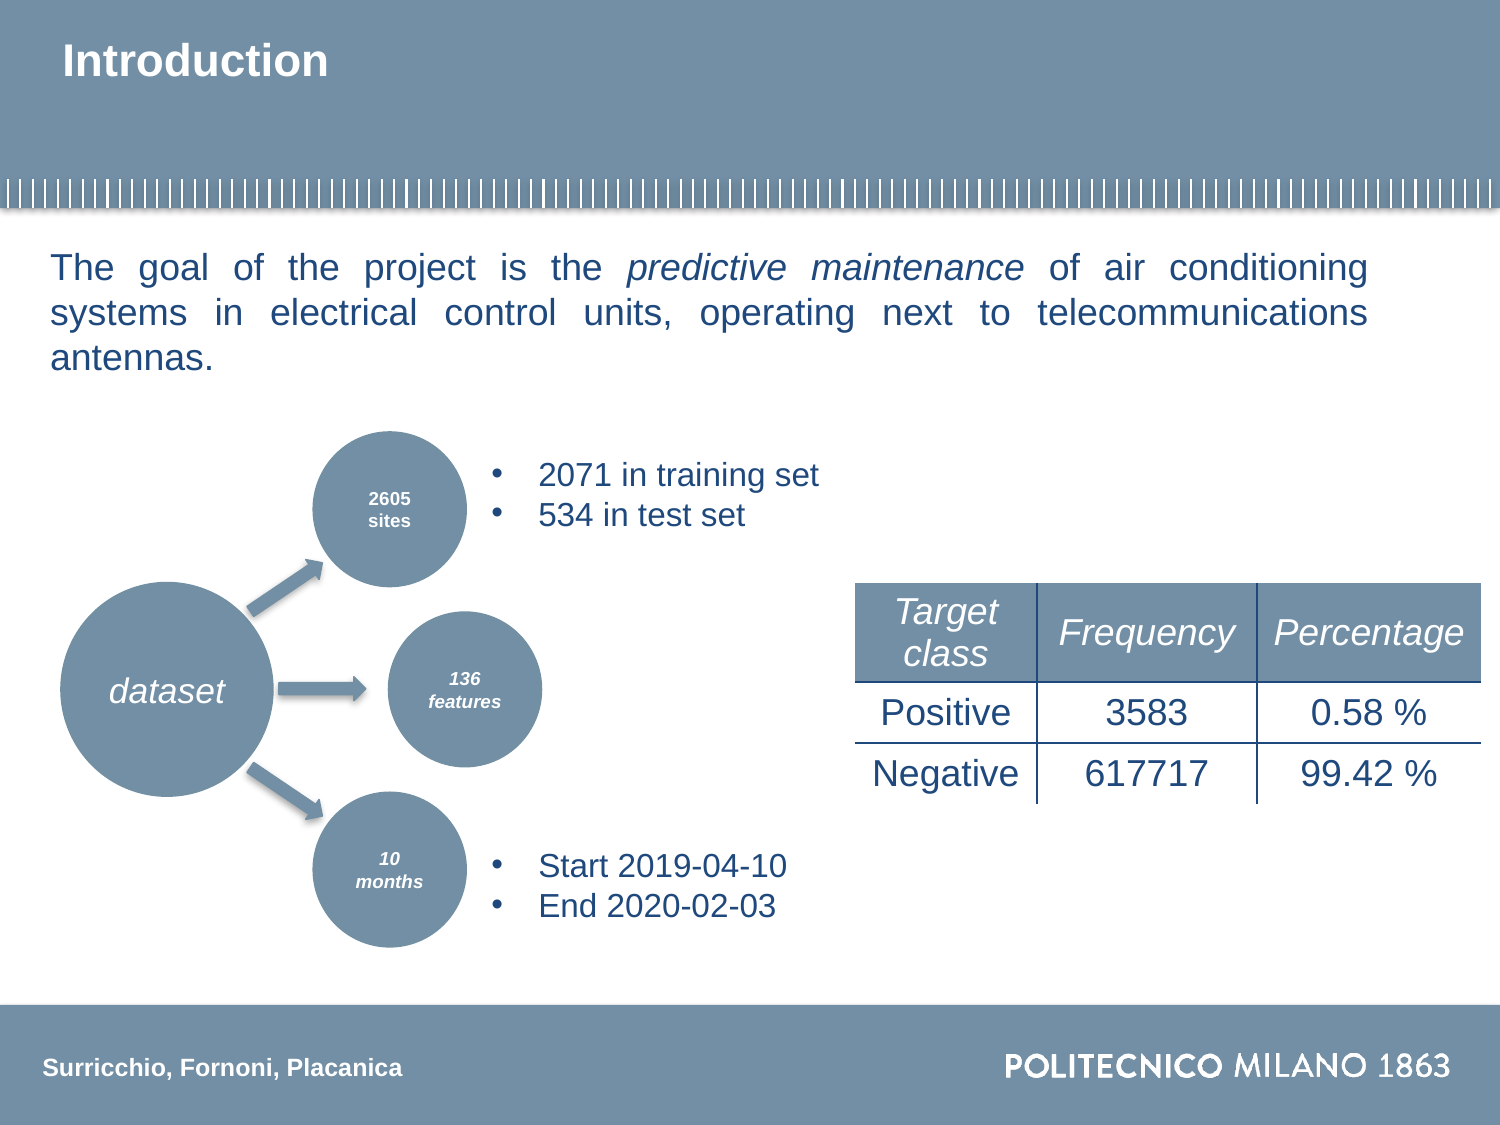

# Introduction
The goal of the project is the predictive maintenance of air conditioning systems in electrical control units, operating next to telecommunications antennas.
2605 sites
dataset
136 features
10 months
2071 in training set
534 in test set
Start 2019-04-10
End 2020-02-03

| Target class | Frequency | Percentage |
| --- | --- | --- |
| Positive | 3583 | 0.58 % |
| Negative | 617717 | 99.42 % |